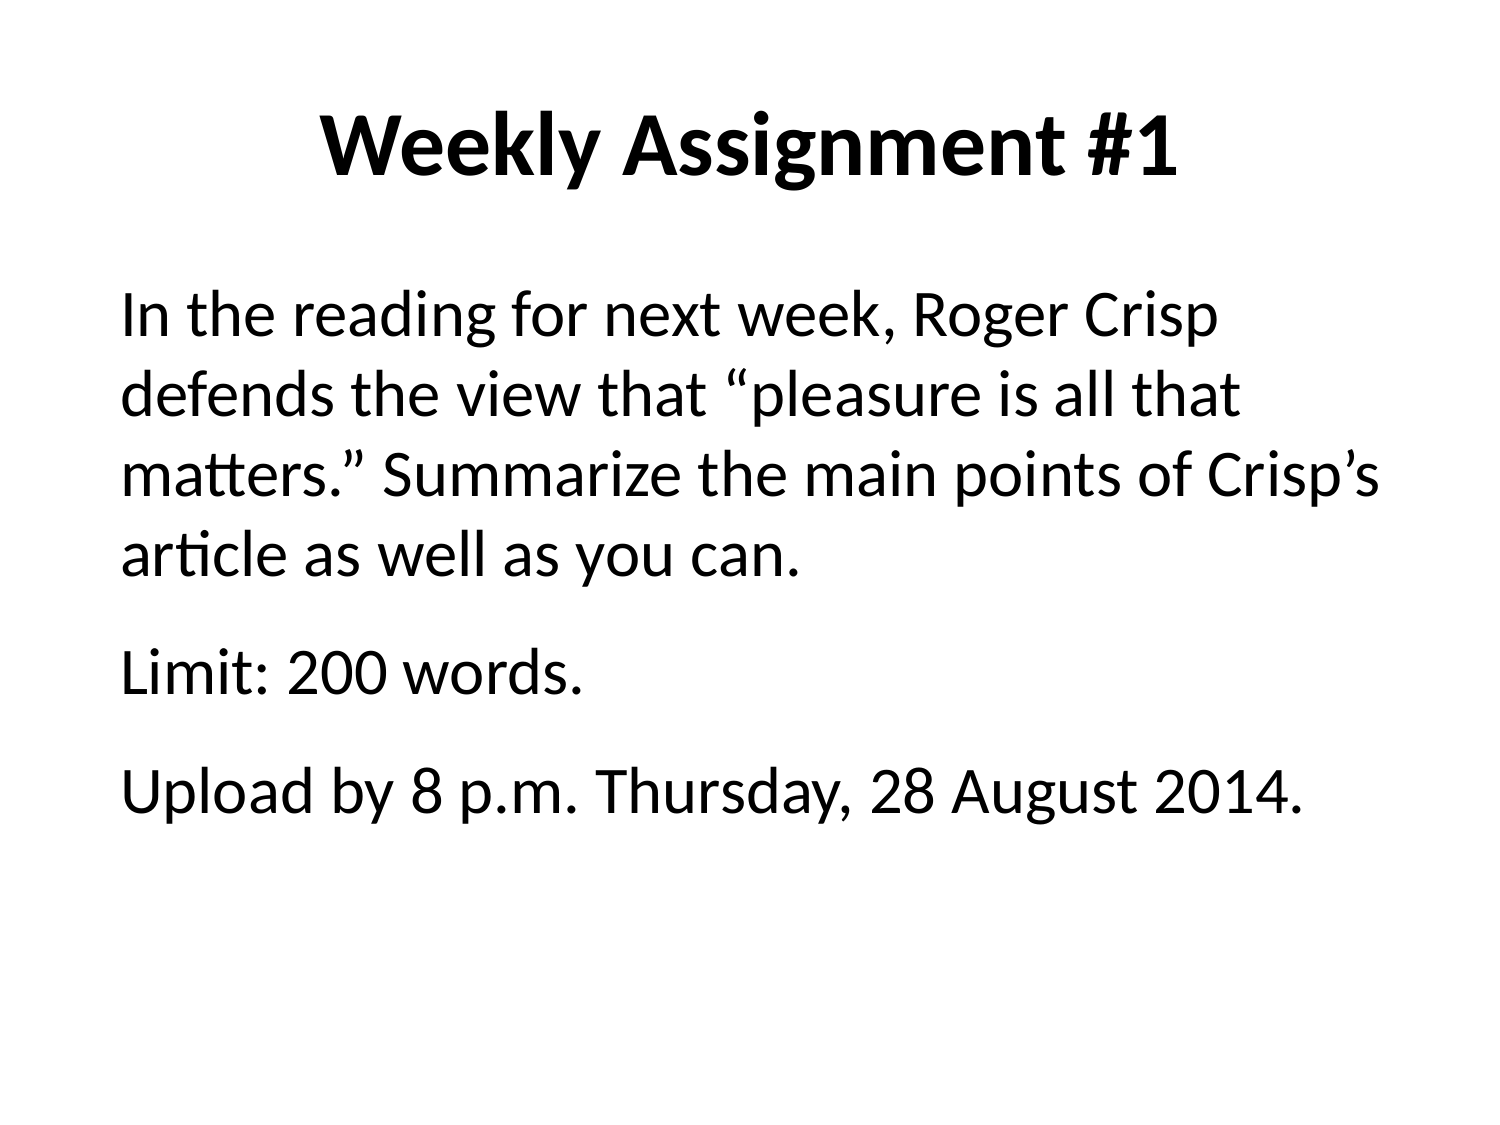

# Weekly Assignment #1
In the reading for next week, Roger Crisp defends the view that “pleasure is all that matters.” Summarize the main points of Crisp’s article as well as you can.
Limit: 200 words.
Upload by 8 p.m. Thursday, 28 August 2014.